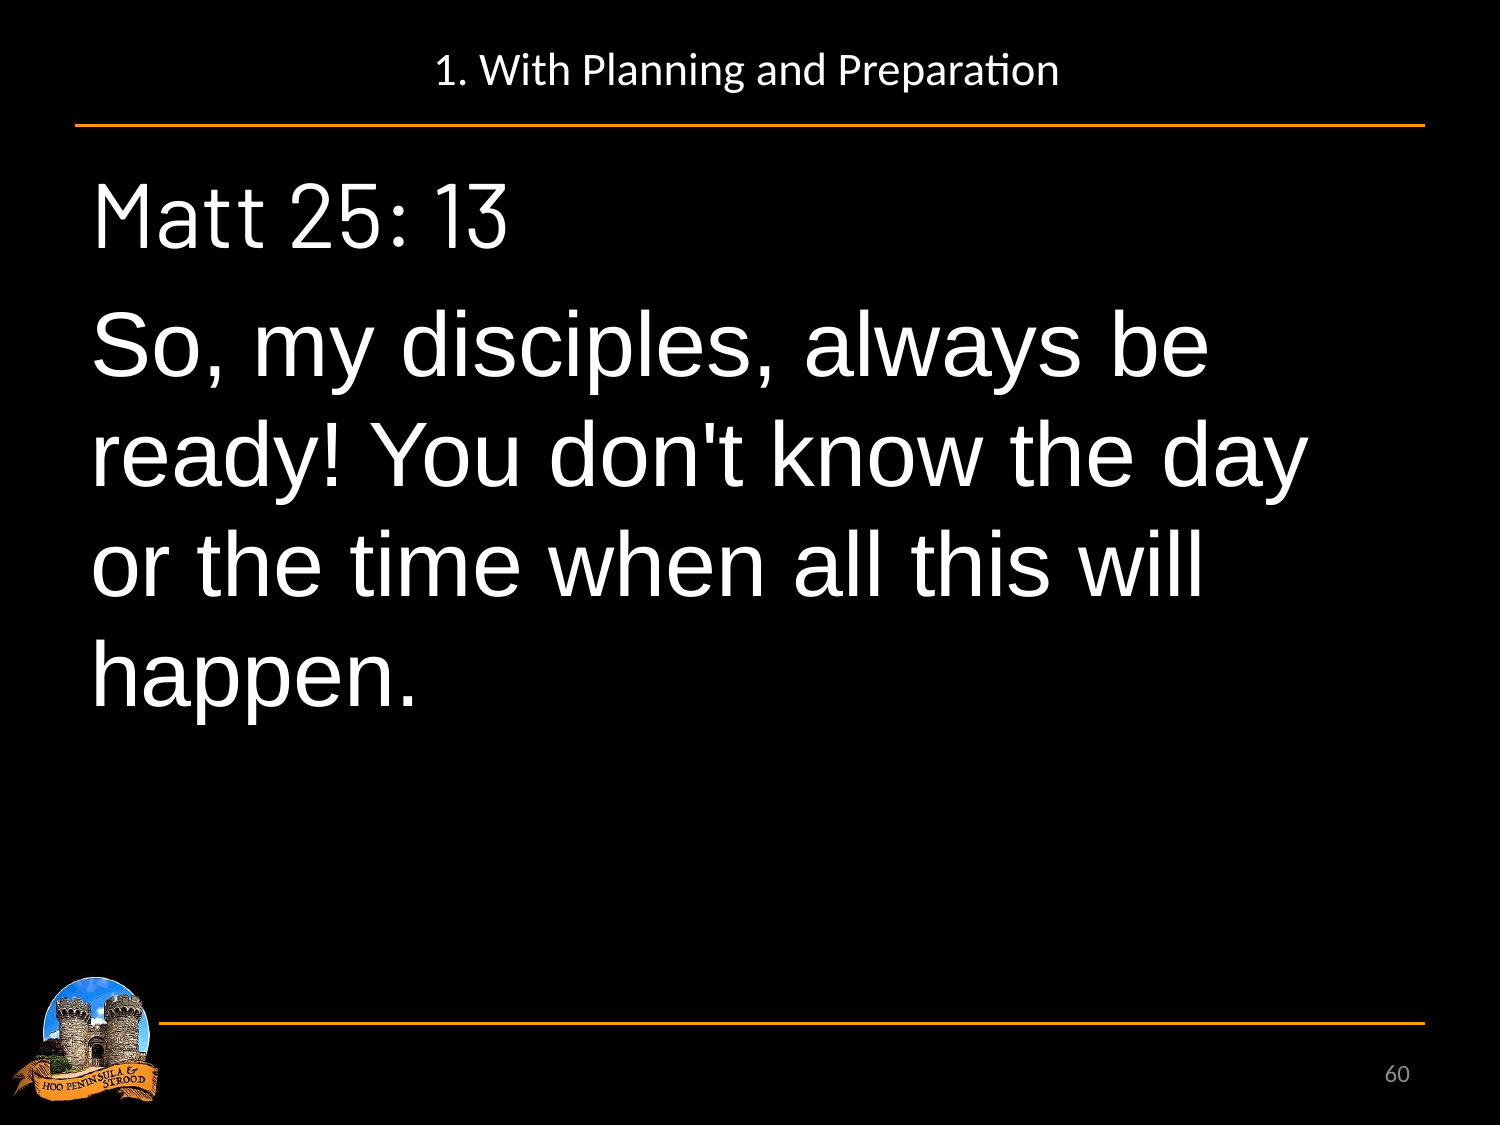

# 1. With Planning and Preparation
Matt 25: 13
So, my disciples, always be ready! You don't know the day or the time when all this will happen.

60